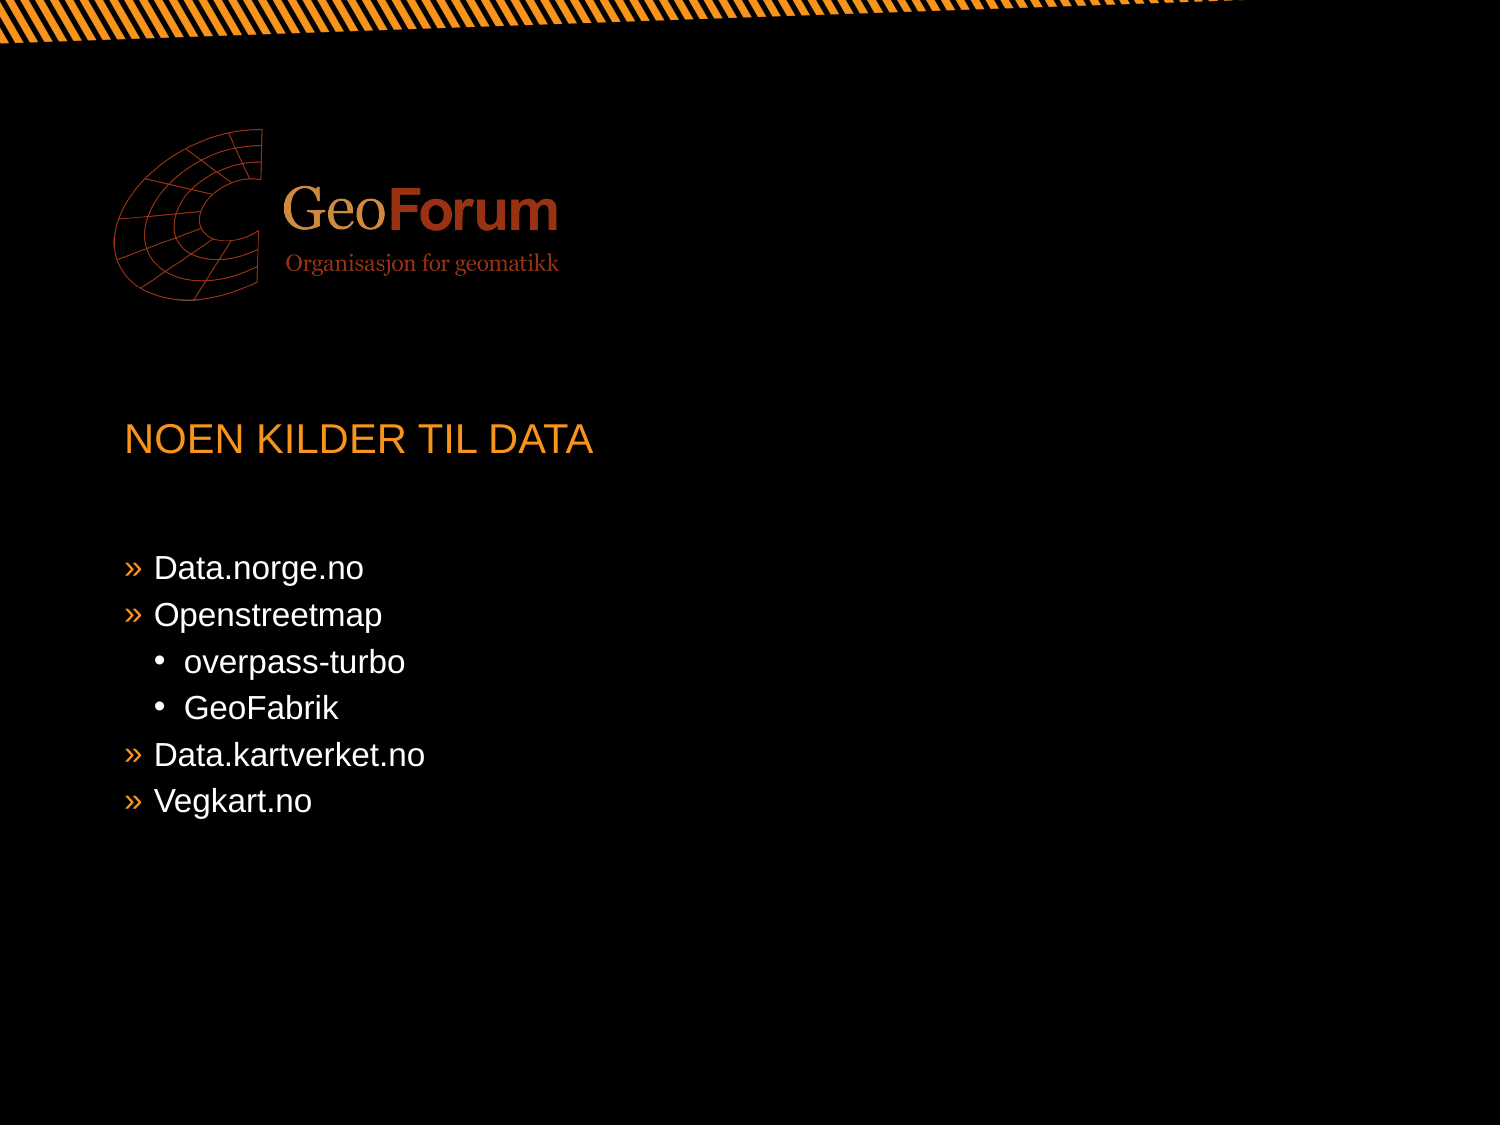

# Noen kilder til data
Data.norge.no
Openstreetmap
overpass-turbo
GeoFabrik
Data.kartverket.no
Vegkart.no